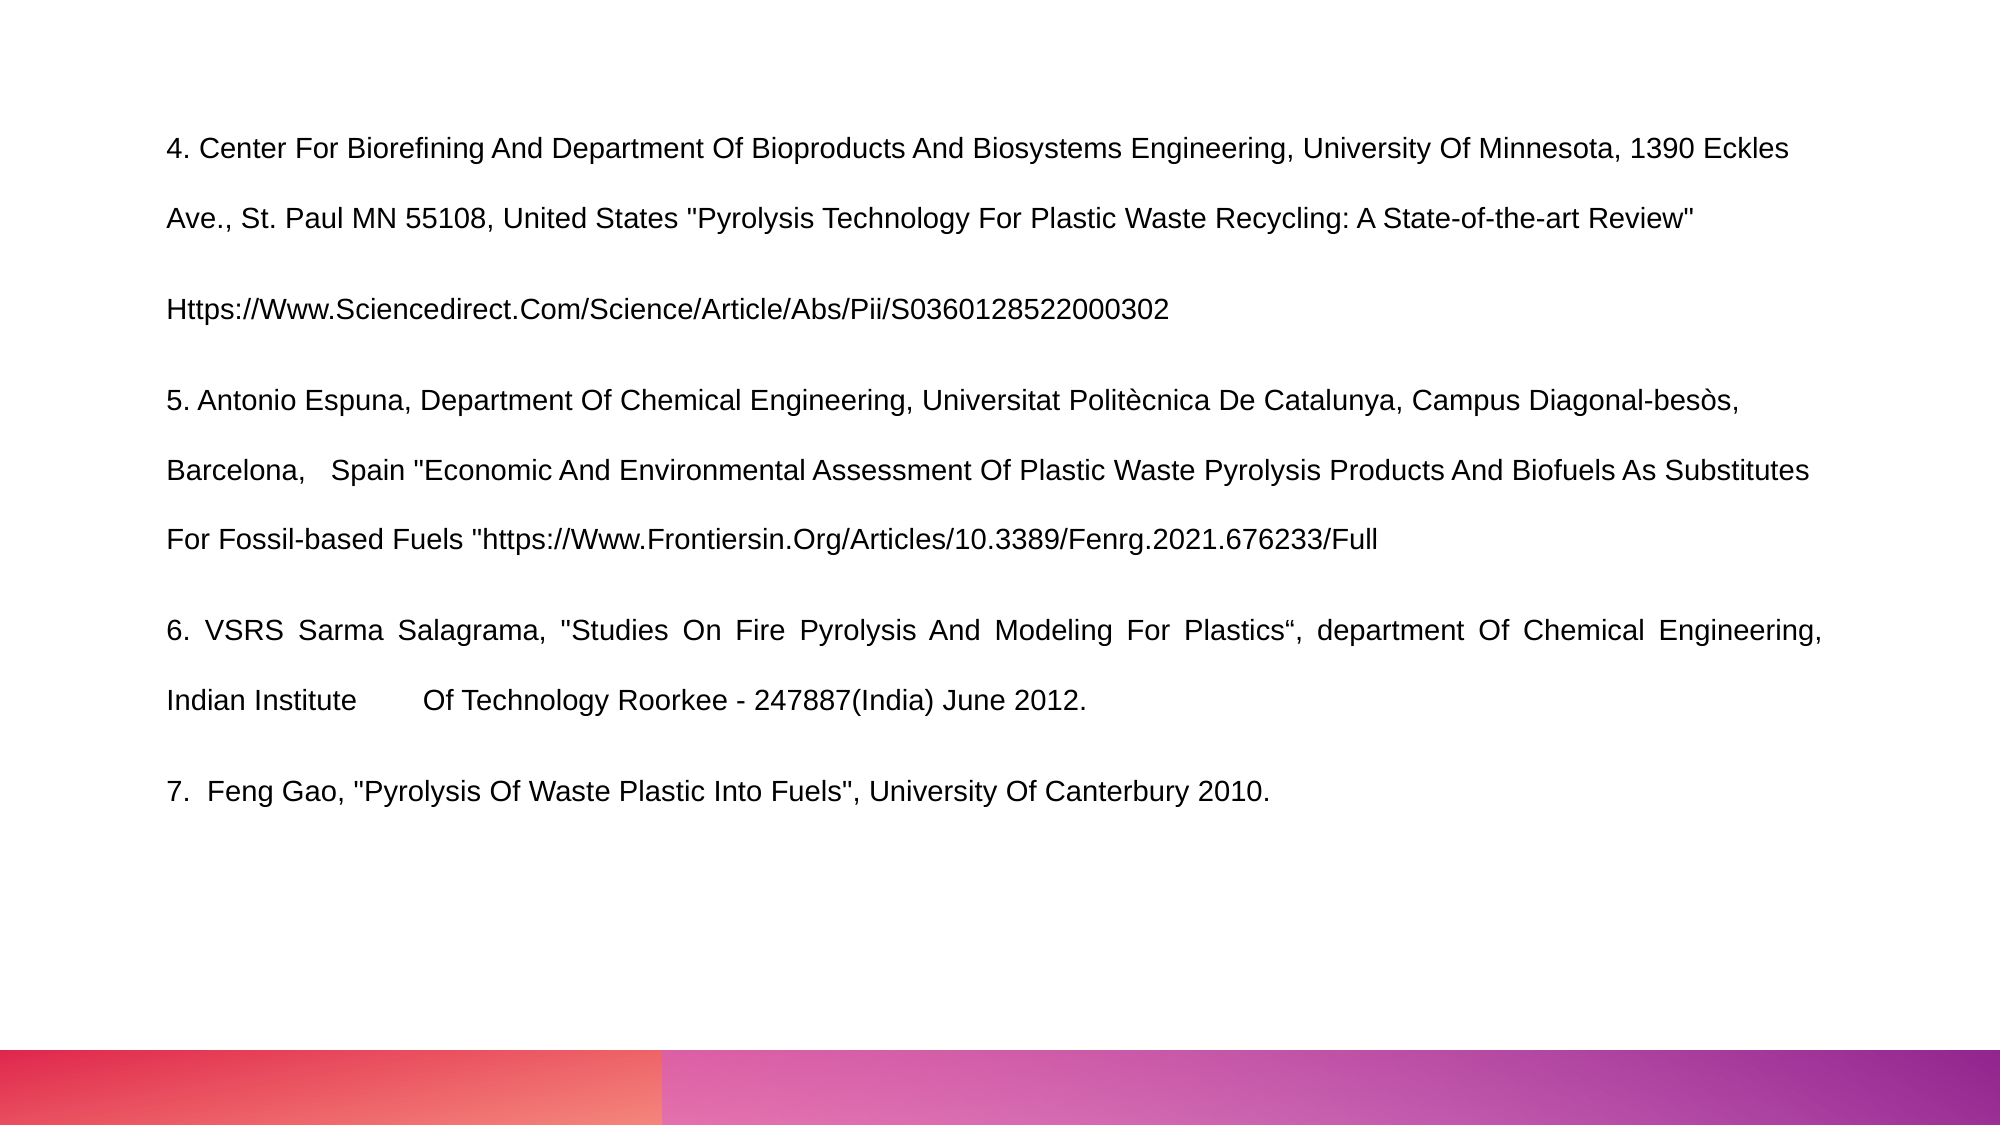

4. Center For Biorefining And Department Of Bioproducts And Biosystems Engineering, University Of Minnesota, 1390 Eckles Ave., St. Paul MN 55108, United States "Pyrolysis Technology For Plastic Waste Recycling: A State-of-the-art Review"
Https://Www.Sciencedirect.Com/Science/Article/Abs/Pii/S0360128522000302
5. Antonio Espuna, Department Of Chemical Engineering, Universitat Politècnica De Catalunya, Campus Diagonal-besòs, Barcelona,   Spain "Economic And Environmental Assessment Of Plastic Waste Pyrolysis Products And Biofuels As Substitutes For Fossil-based Fuels "https://Www.Frontiersin.Org/Articles/10.3389/Fenrg.2021.676233/Full
6. VSRS Sarma Salagrama, "Studies On Fire Pyrolysis And Modeling For Plastics“, department Of Chemical Engineering, Indian Institute        Of Technology Roorkee - 247887(India) June 2012.
7.  Feng Gao, "Pyrolysis Of Waste Plastic Into Fuels", University Of Canterbury 2010.